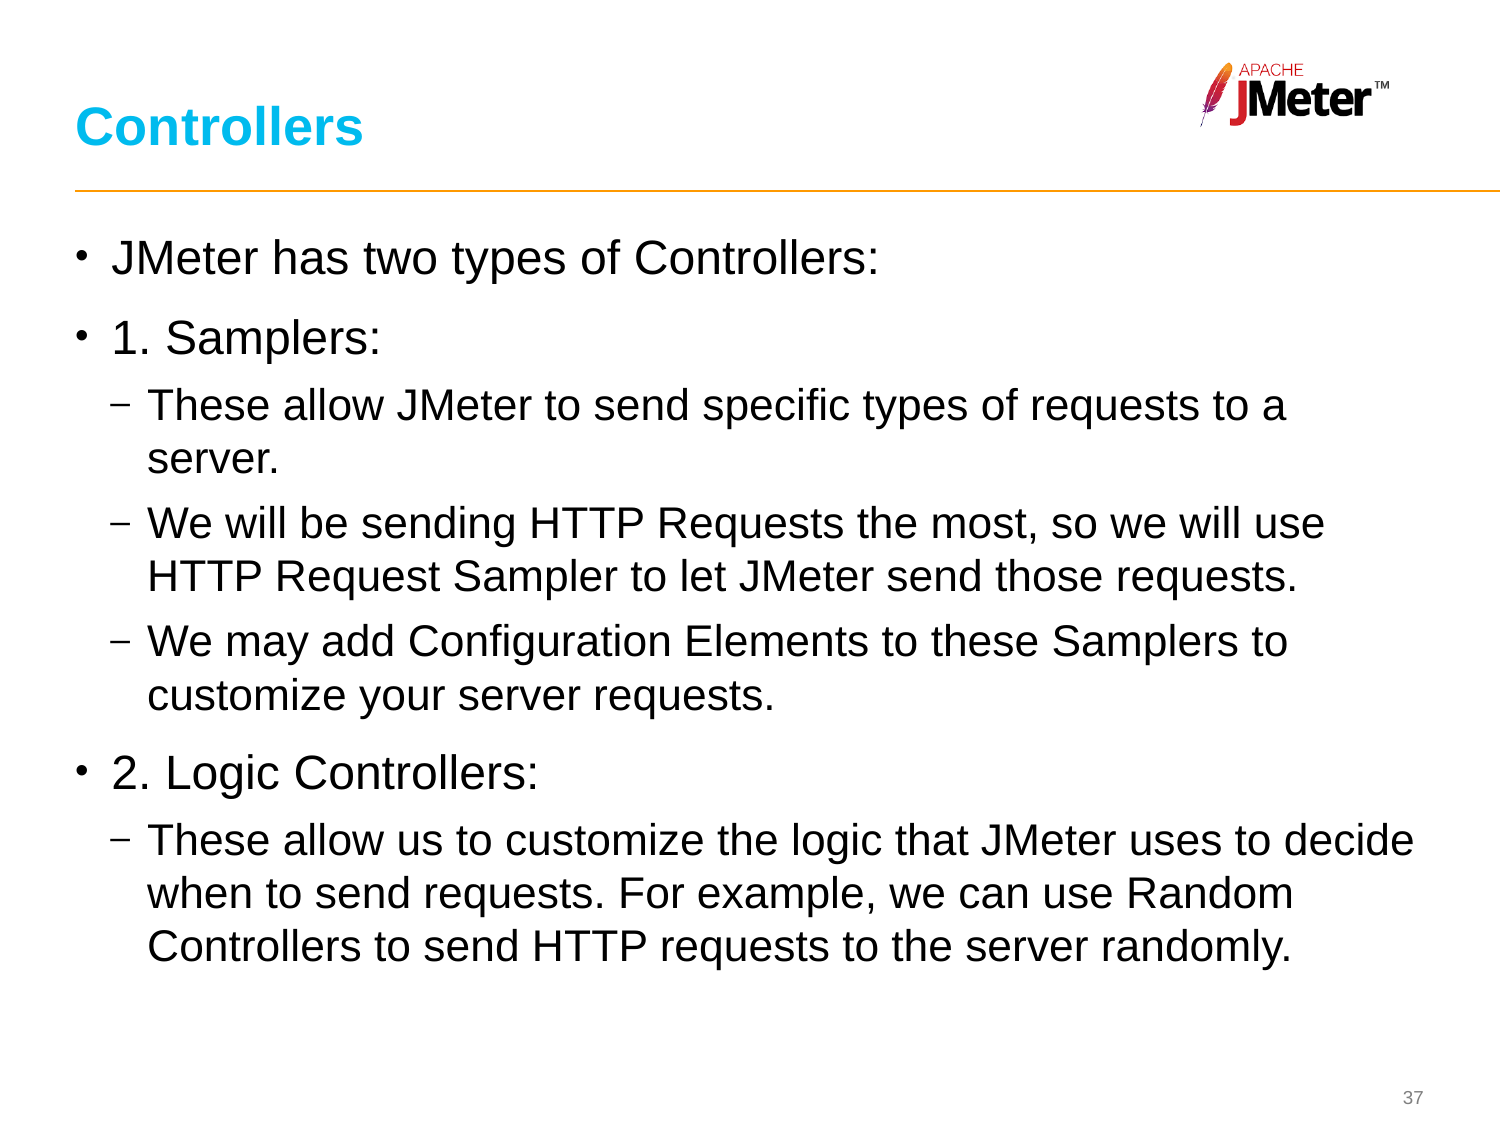

# Controllers
JMeter has two types of Controllers:
1. Samplers:
These allow JMeter to send specific types of requests to a server.
We will be sending HTTP Requests the most, so we will use HTTP Request Sampler to let JMeter send those requests.
We may add Configuration Elements to these Samplers to customize your server requests.
2. Logic Controllers:
These allow us to customize the logic that JMeter uses to decide when to send requests. For example, we can use Random Controllers to send HTTP requests to the server randomly.